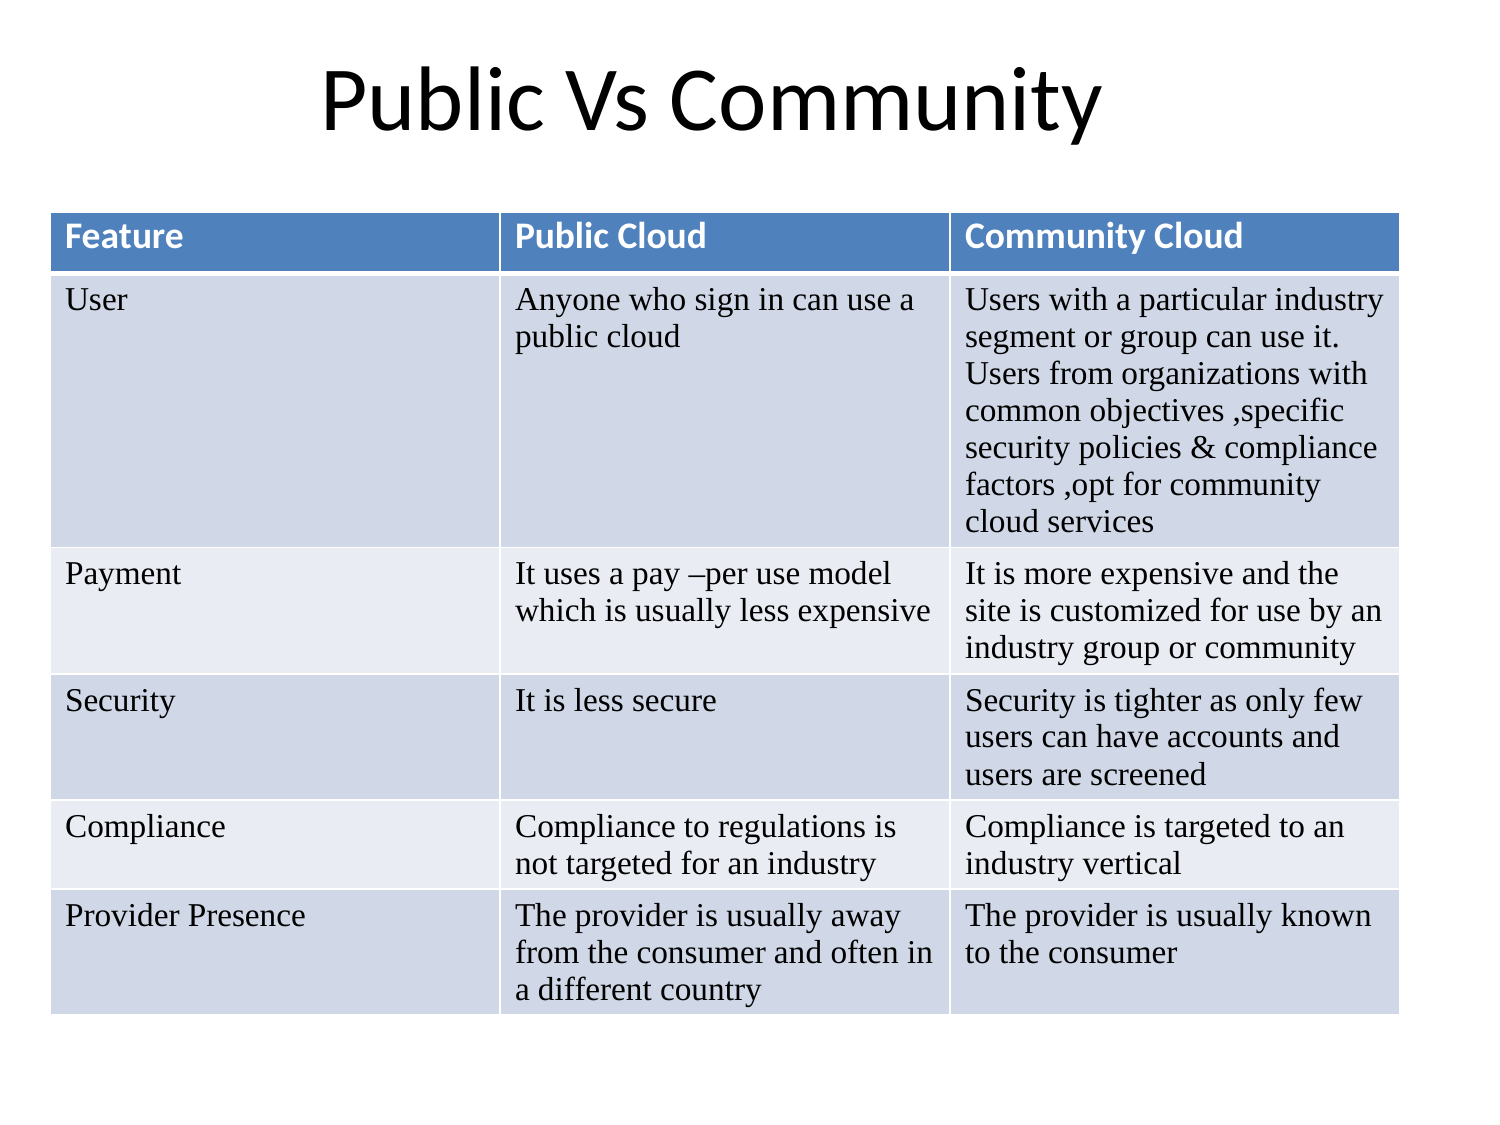

# Public Vs Community
| Feature | Public Cloud | Community Cloud |
| --- | --- | --- |
| User | Anyone who sign in can use a public cloud | Users with a particular industry segment or group can use it. Users from organizations with common objectives ,specific security policies & compliance factors ,opt for community cloud services |
| Payment | It uses a pay –per use model which is usually less expensive | It is more expensive and the site is customized for use by an industry group or community |
| Security | It is less secure | Security is tighter as only few users can have accounts and users are screened |
| Compliance | Compliance to regulations is not targeted for an industry | Compliance is targeted to an industry vertical |
| Provider Presence | The provider is usually away from the consumer and often in a different country | The provider is usually known to the consumer |